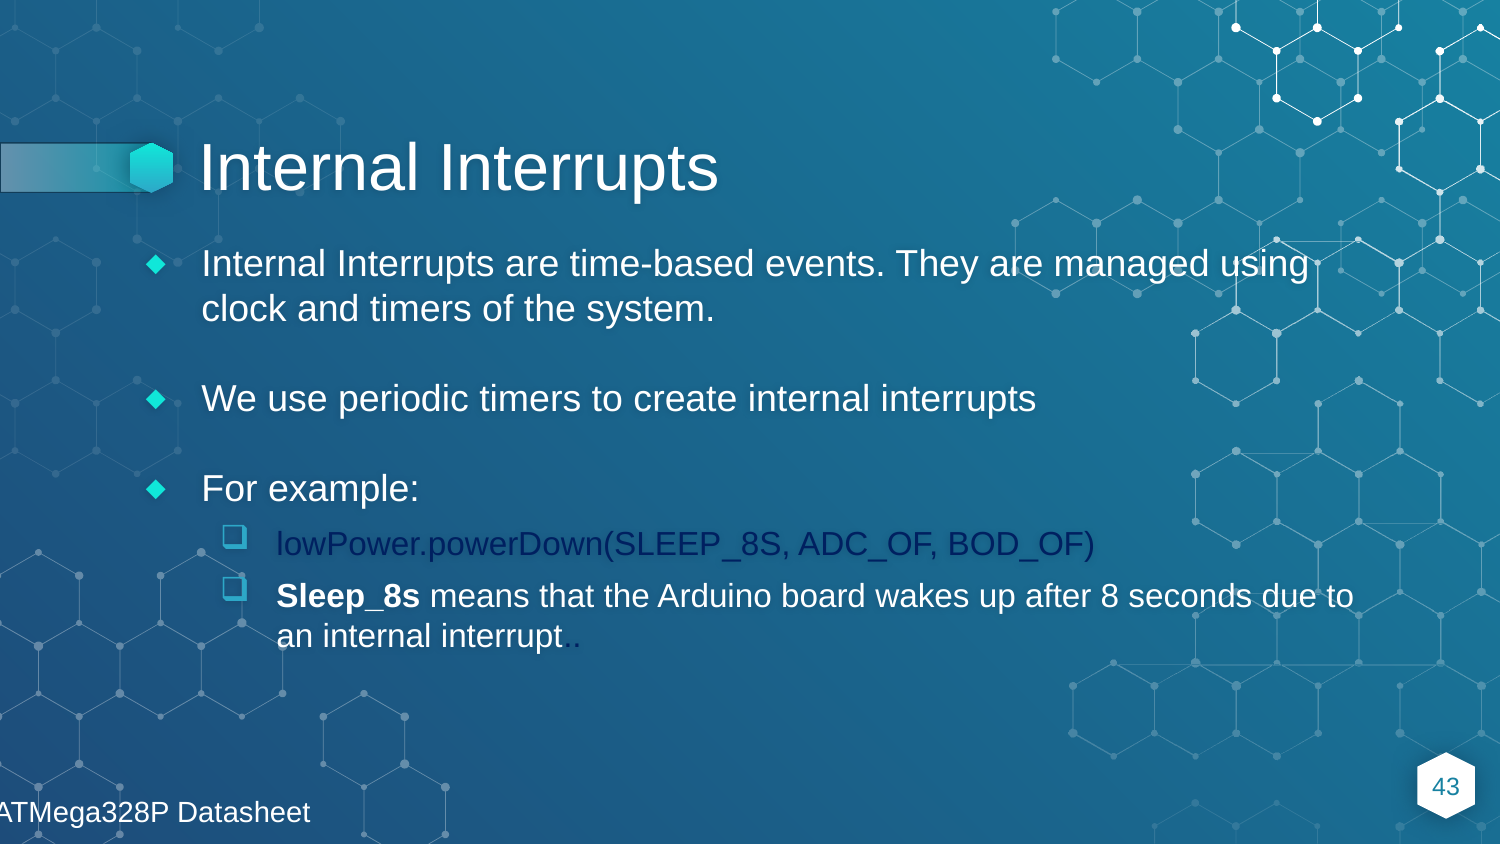

# Internal Interrupts
Internal Interrupts are time-based events. They are managed using clock and timers of the system.

We use periodic timers to create internal interrupts

For example:
lowPower.powerDown(SLEEP_8S, ADC_OF, BOD_OF)
Sleep_8s means that the Arduino board wakes up after 8 seconds due to an internal interrupt..
43
[9] ATMega328P Datasheet